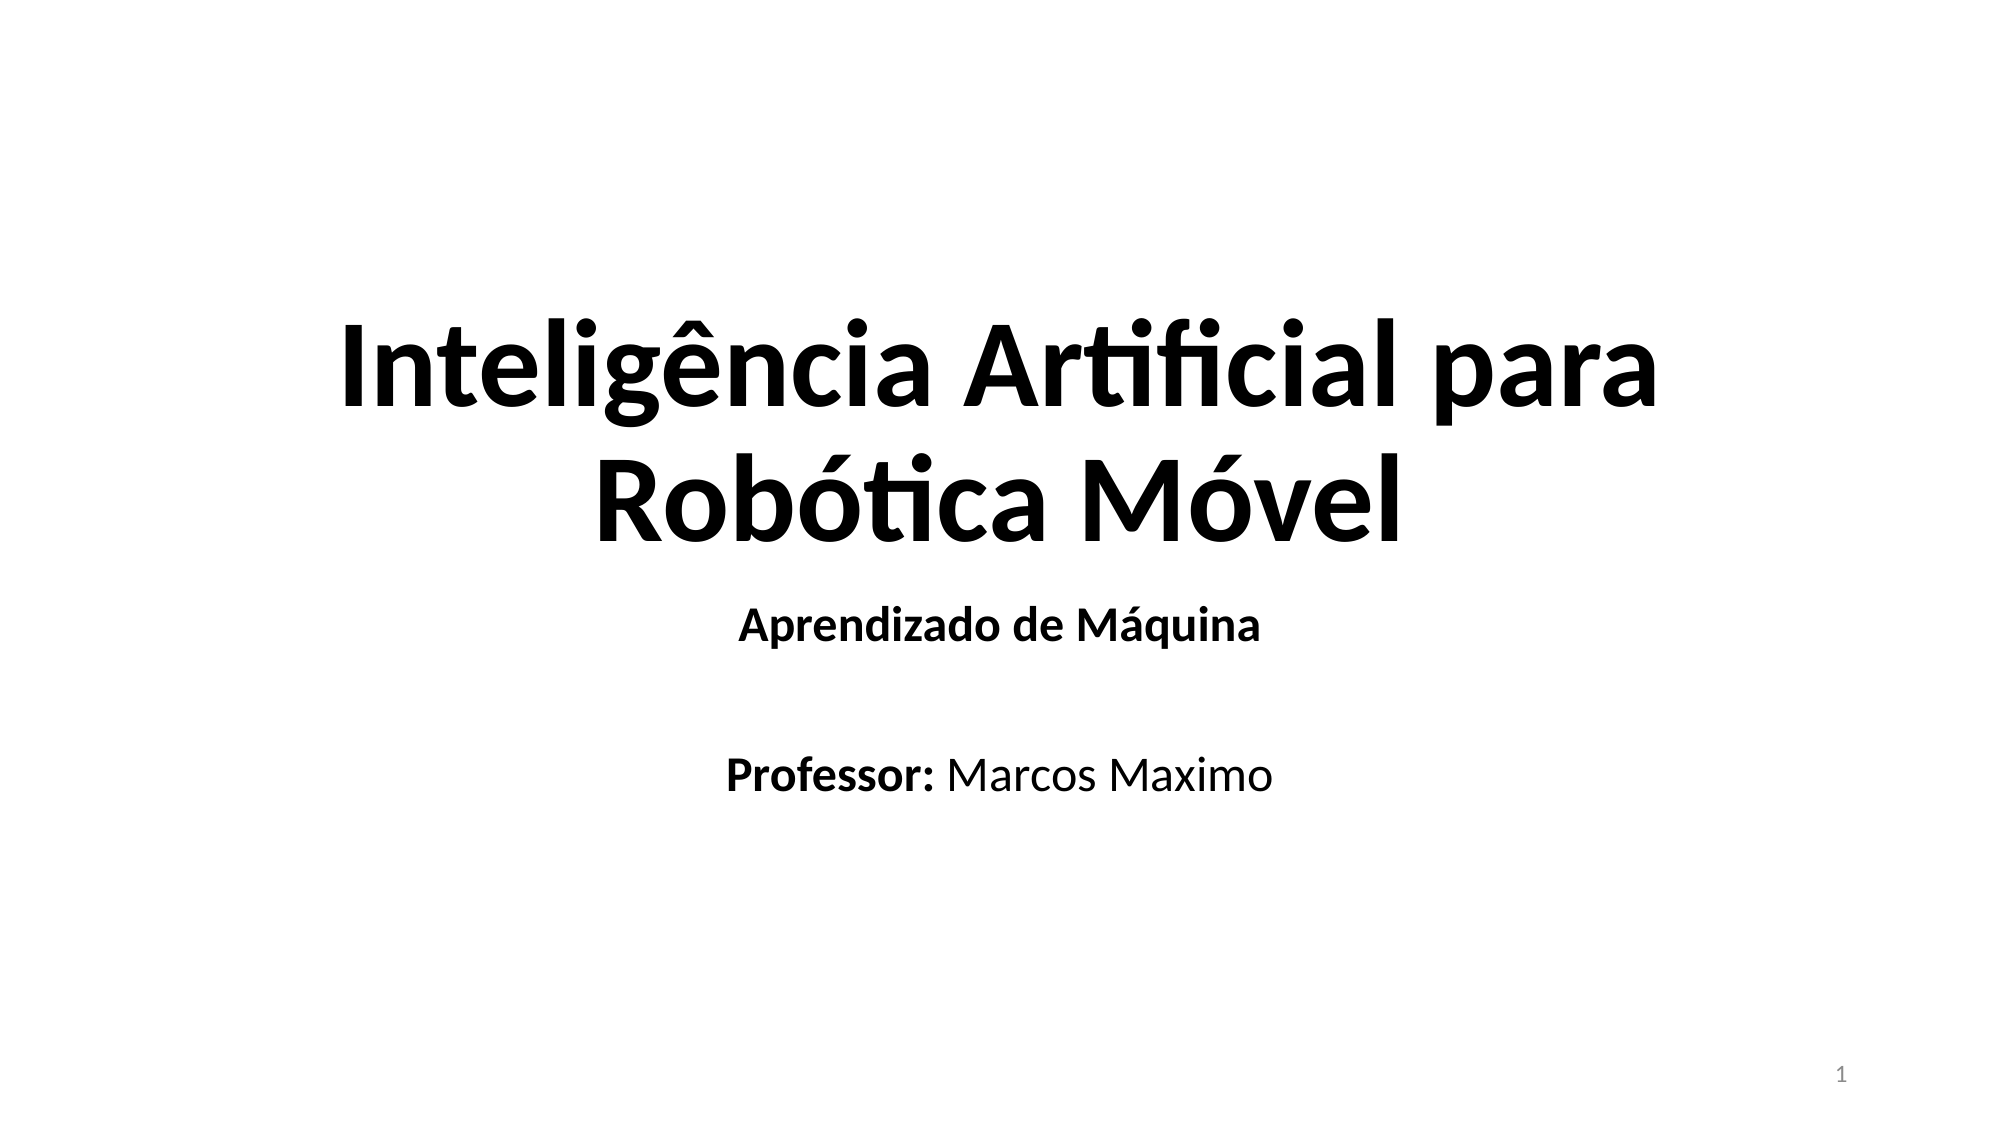

# Inteligência Artificial para Robótica Móvel
Aprendizado de Máquina

Professor: Marcos Maximo
1